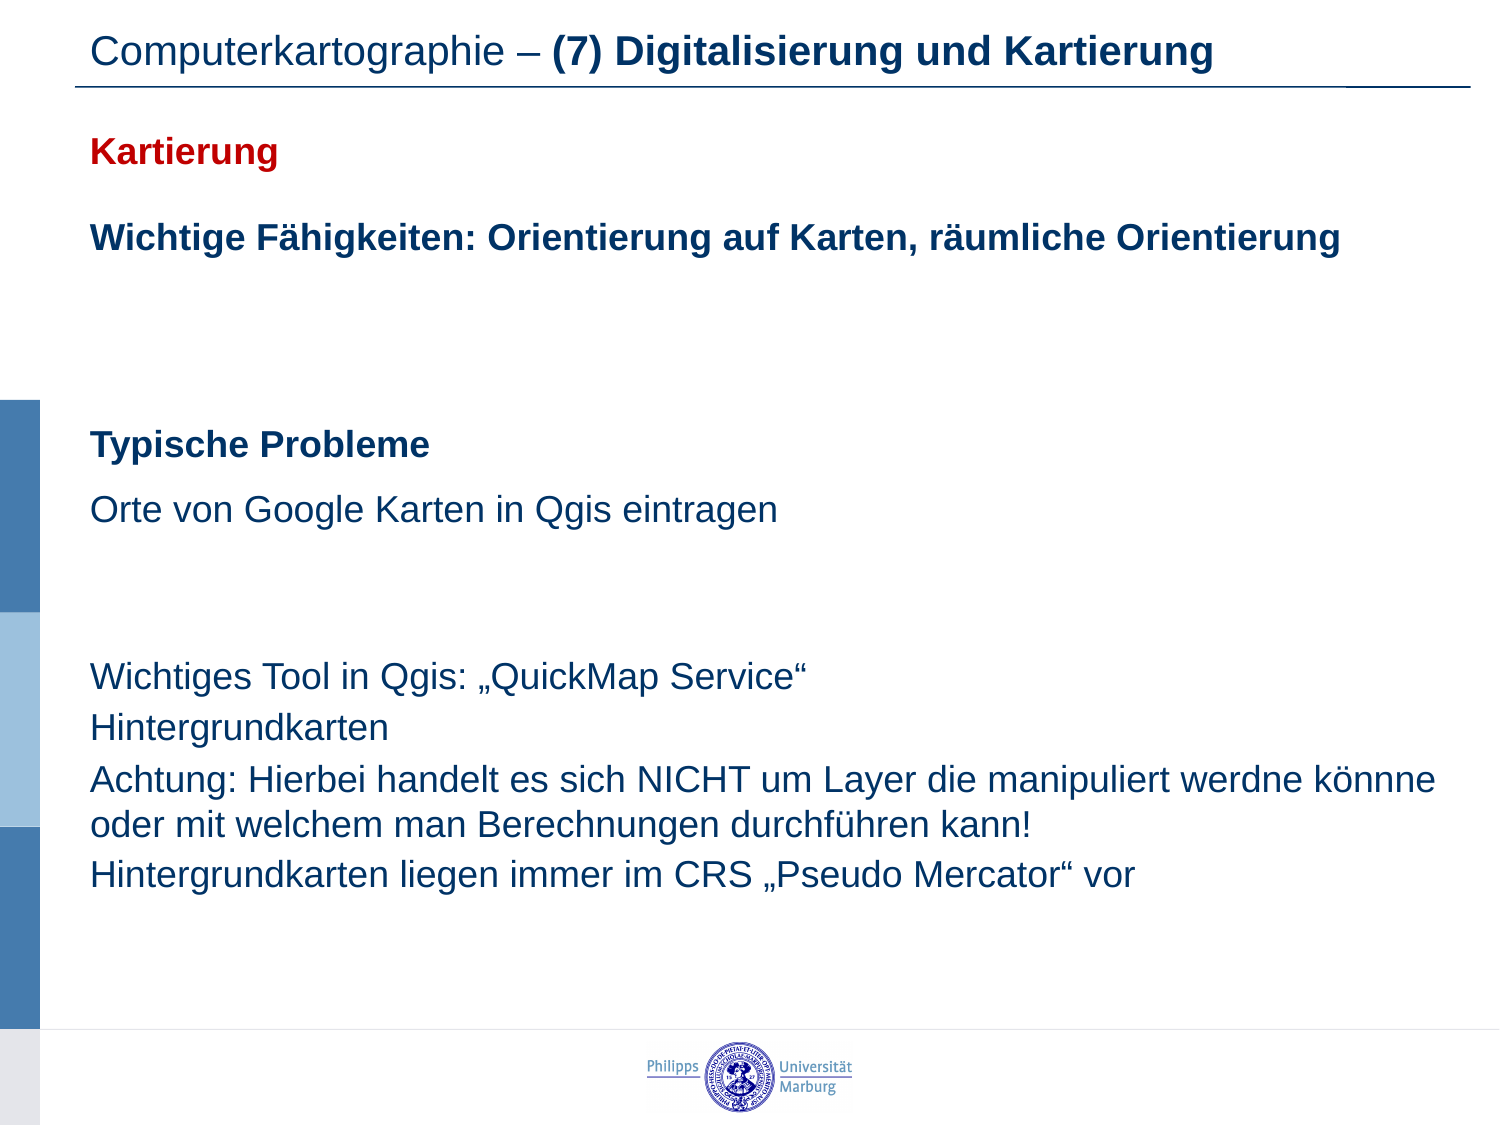

Computerkartographie – (7) Digitalisierung und Kartierung

Kartierung
Wichtige Fähigkeiten: Orientierung auf Karten, räumliche Orientierung
Typische Probleme
Orte von Google Karten in Qgis eintragen
Wichtiges Tool in Qgis: „QuickMap Service“
Hintergrundkarten
Achtung: Hierbei handelt es sich NICHT um Layer die manipuliert werdne könnne oder mit welchem man Berechnungen durchführen kann!
Hintergrundkarten liegen immer im CRS „Pseudo Mercator“ vor